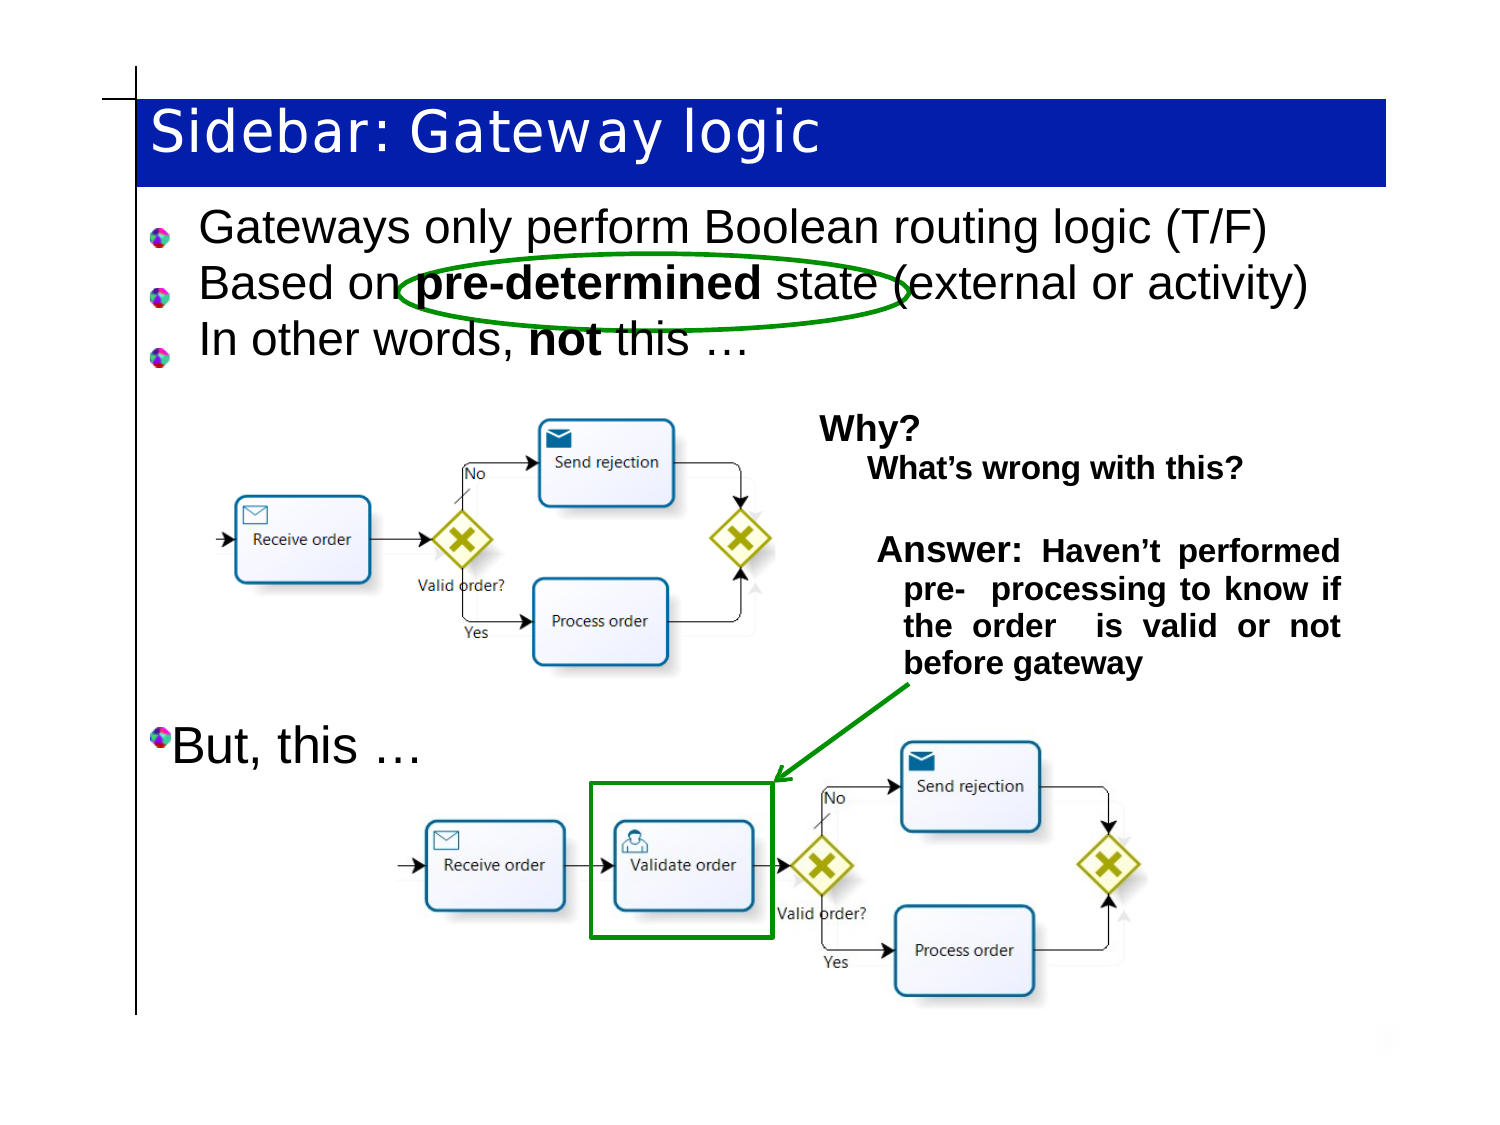

|  |  |
| --- | --- |
|  | Sidebar: Gateway logic |
|  | Gateways only perform Boolean routing logic (T/F) Based on pre-determined state (external or activity) In other words, not this … Why? What’s wrong with this? Answer: Haven’t performed pre- processing to know if the order is valid or not before gateway But, this … |